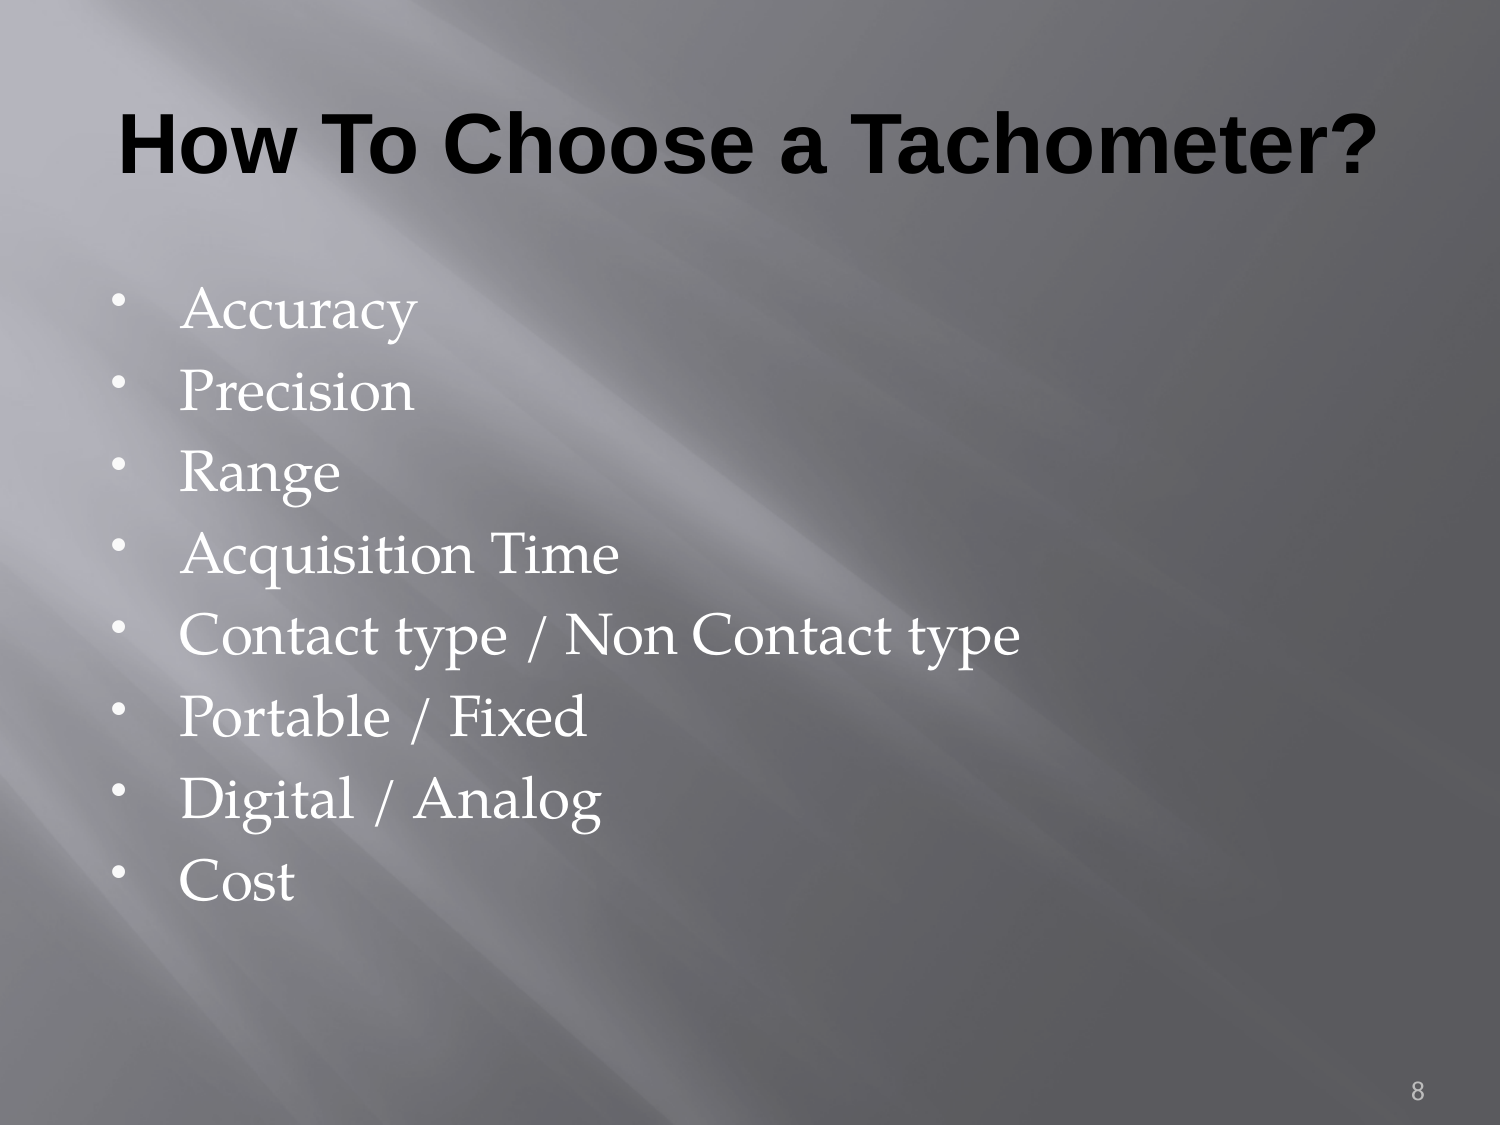

# How To Choose a Tachometer?
Accuracy
Precision
Range
Acquisition Time
Contact type / Non Contact type
Portable / Fixed
Digital / Analog
Cost
8